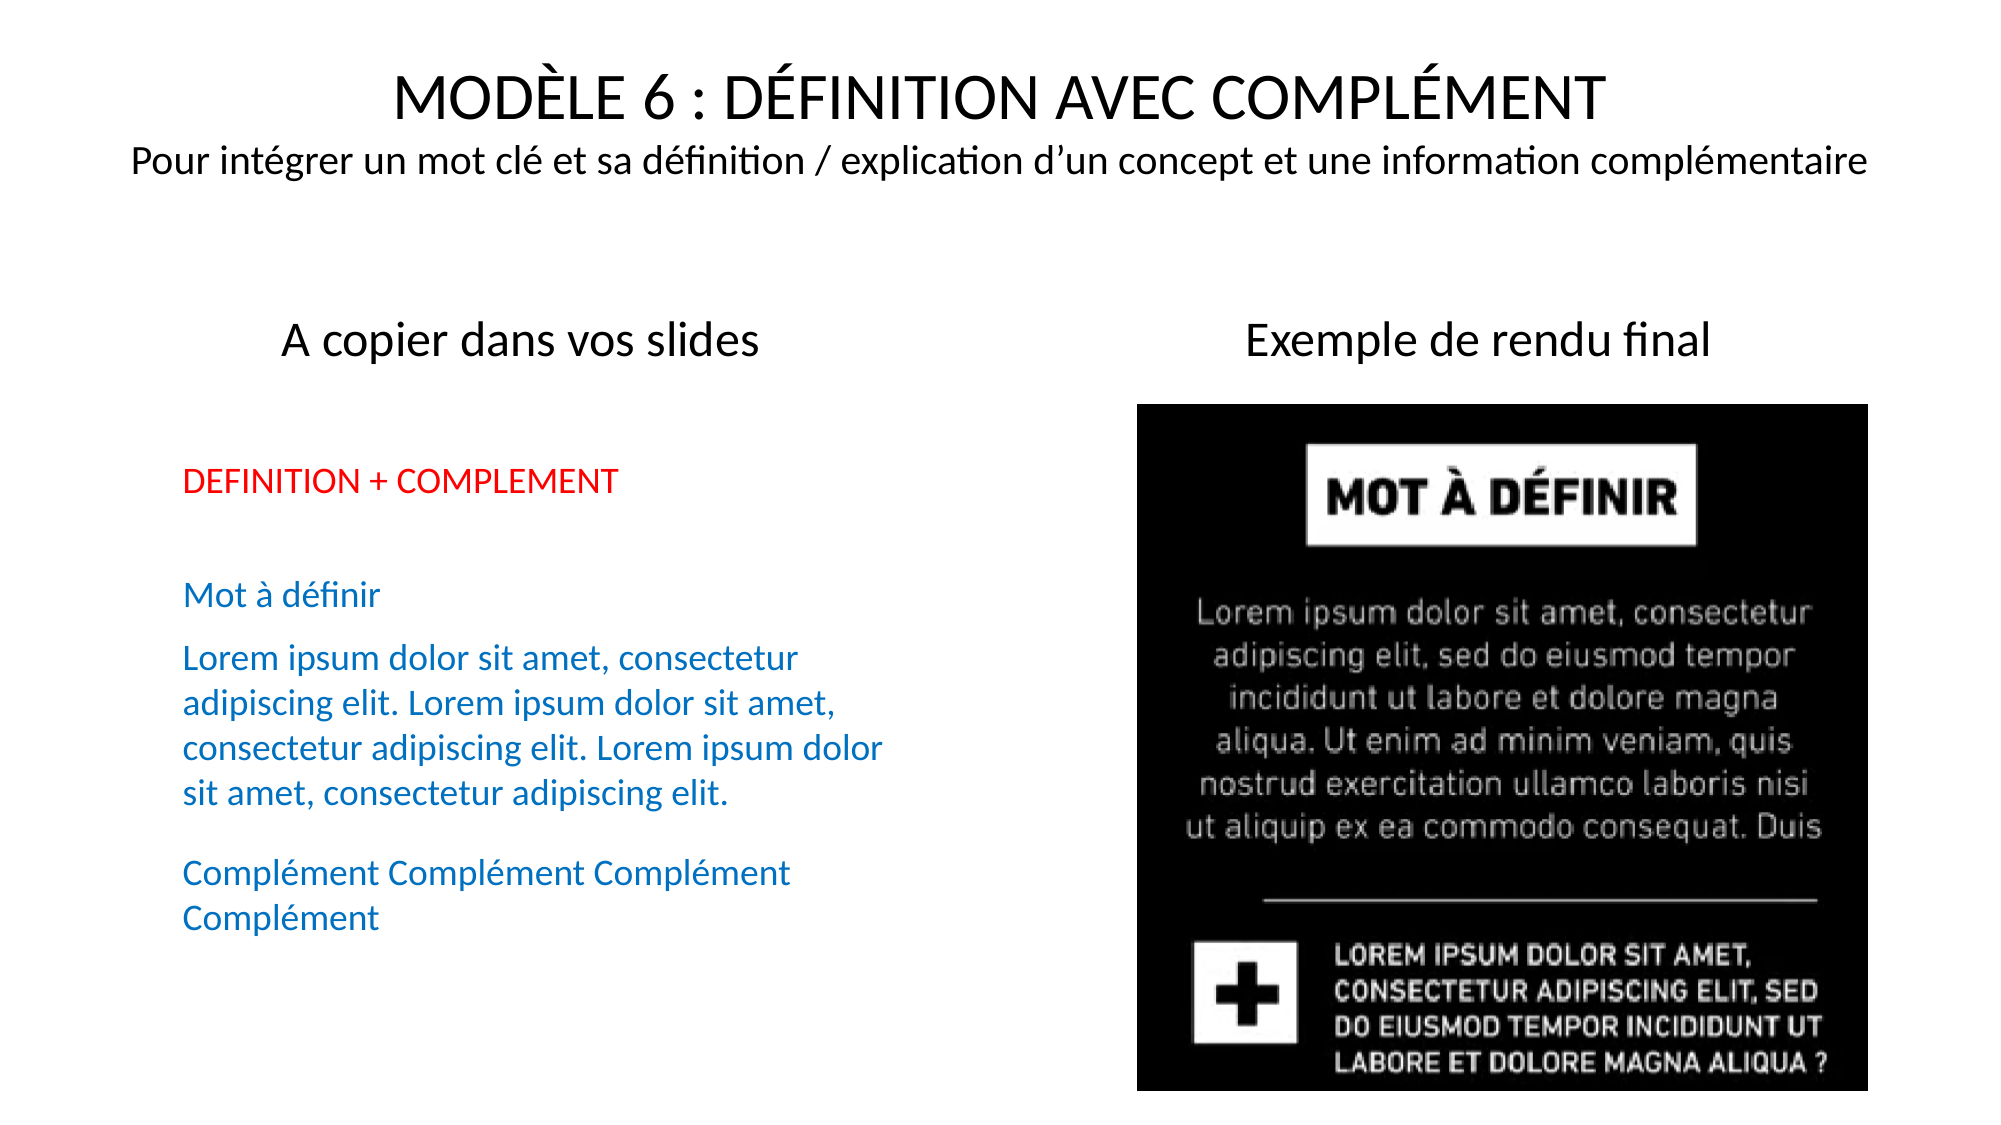

DEFINITION + COMPLEMENT
Mot à définir
Lorem ipsum dolor sit amet, consectetur adipiscing elit. Lorem ipsum dolor sit amet, consectetur adipiscing elit. Lorem ipsum dolor sit amet, consectetur adipiscing elit.
Complément Complément Complément Complément